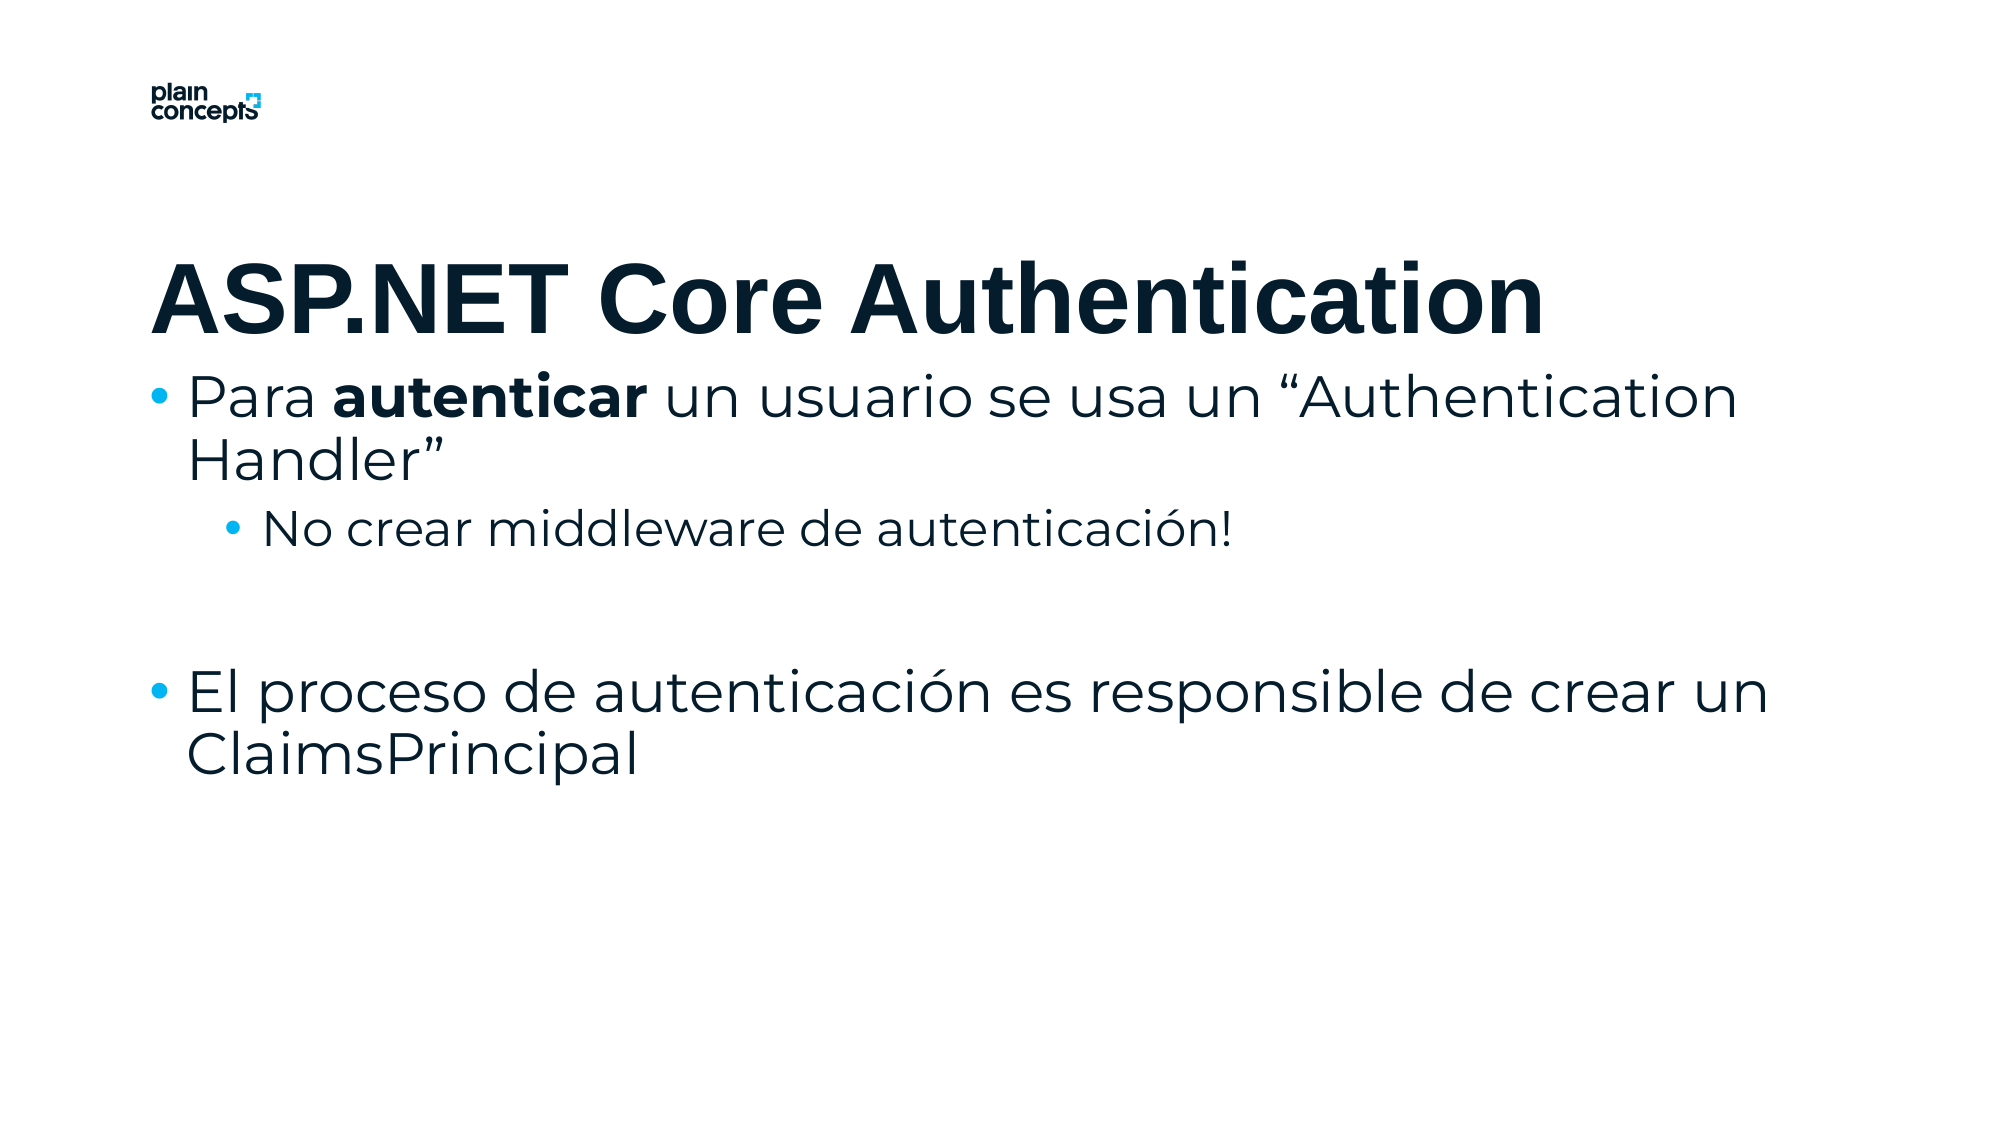

ASP.NET Core Authentication
Para autenticar un usuario se usa un “Authentication Handler”
No crear middleware de autenticación!

El proceso de autenticación es responsible de crear un ClaimsPrincipal